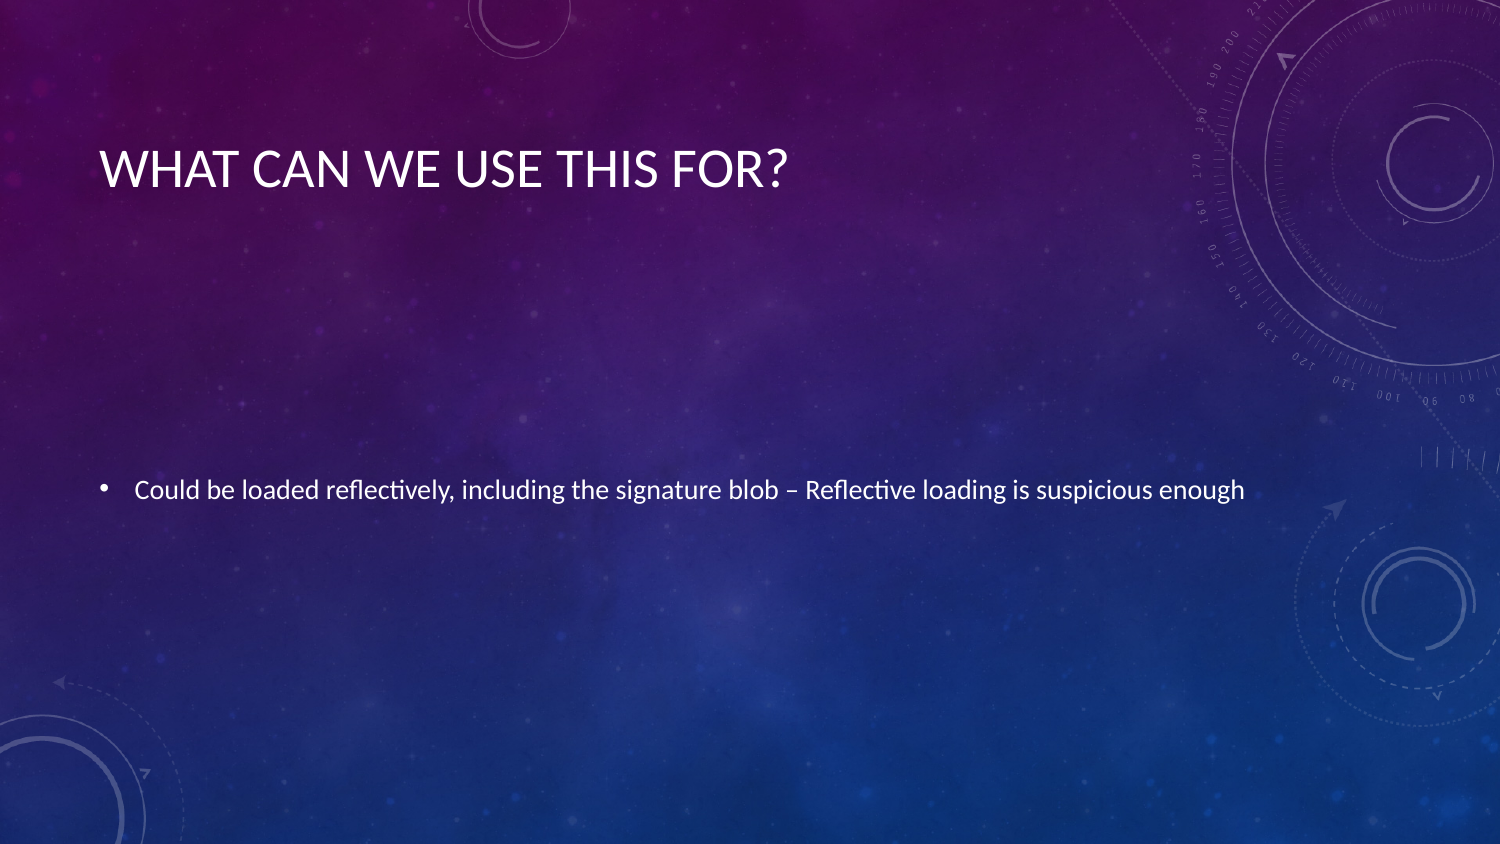

# What Can We Use This For?
Could be loaded reflectively, including the signature blob – Reflective loading is suspicious enough